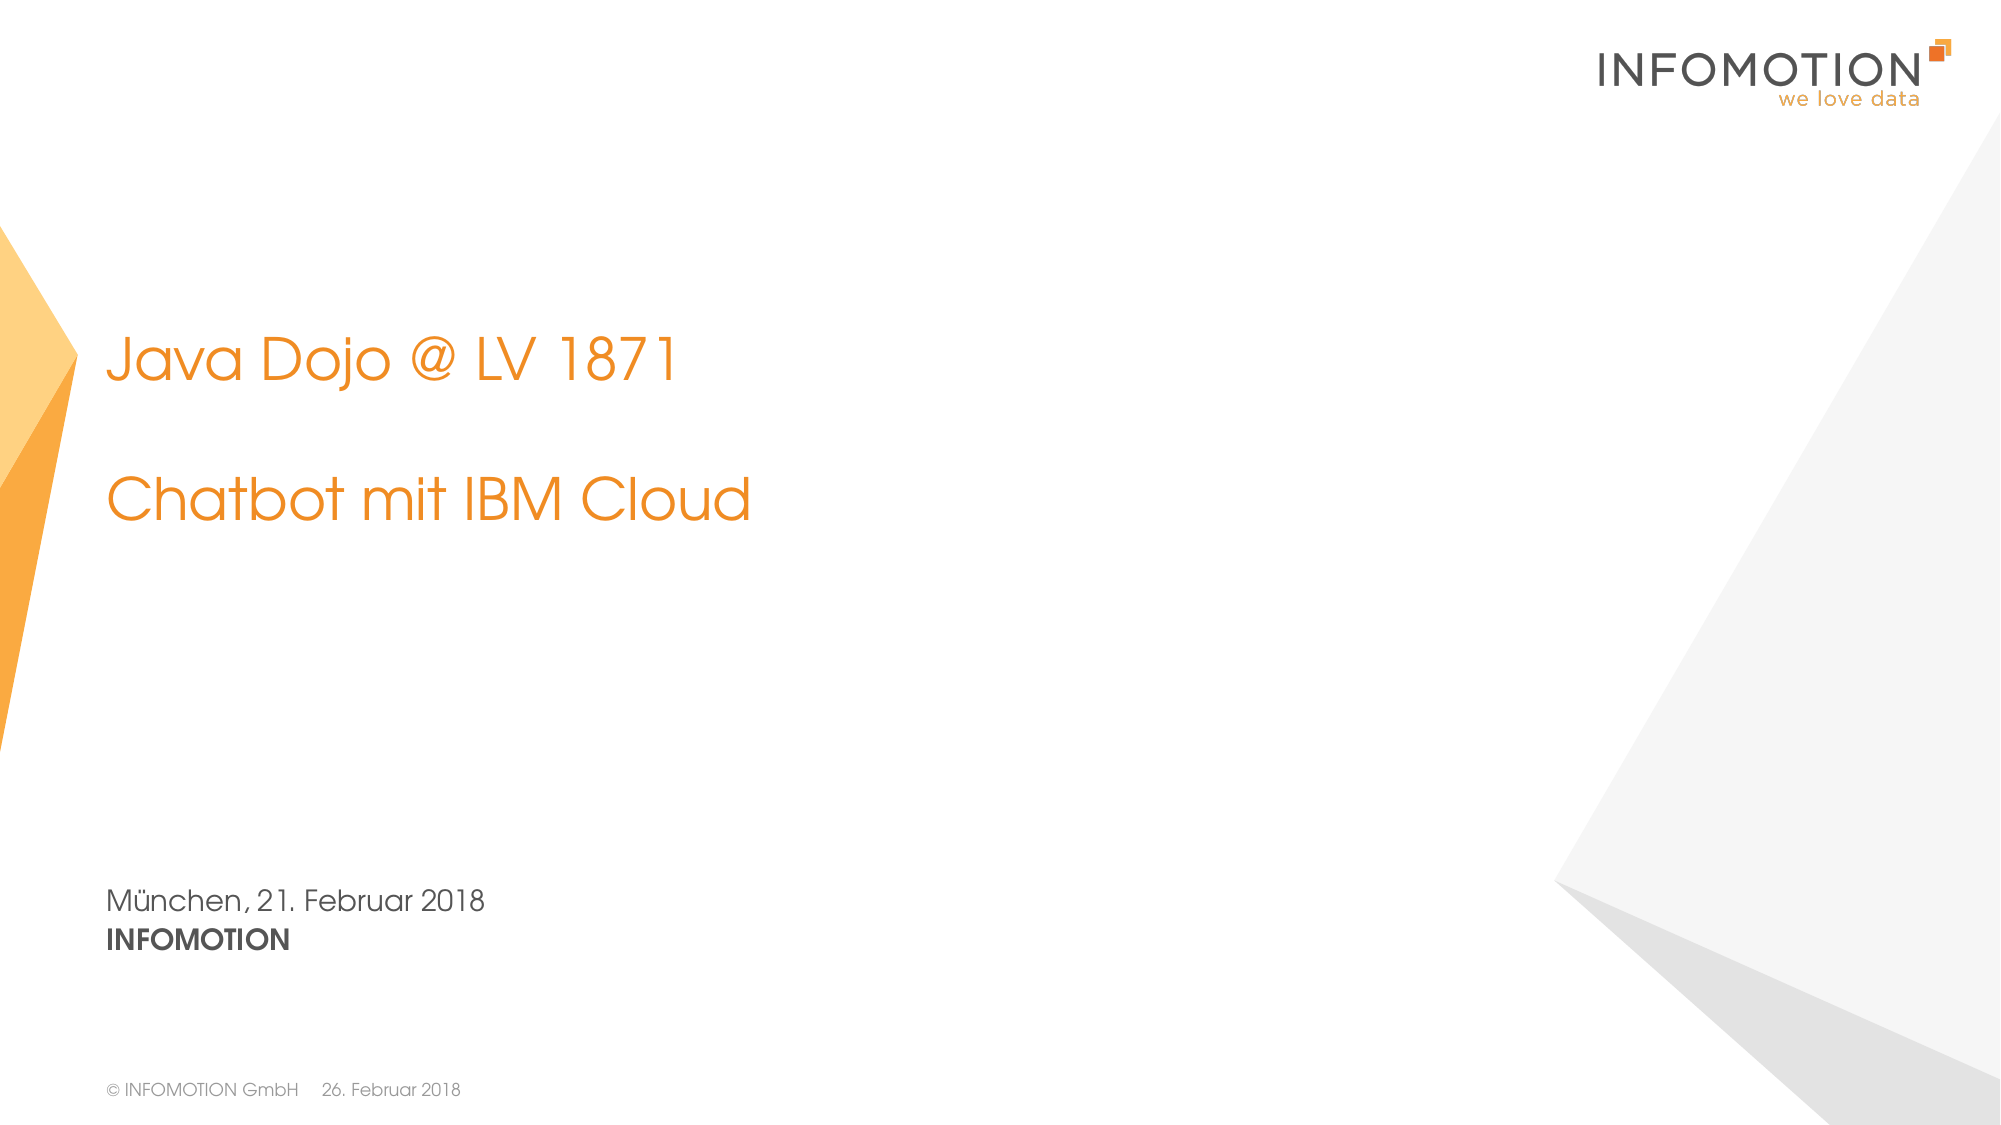

# Java Dojo @ LV 1871 Chatbot mit IBM Cloud
München, 21. Februar 2018
INFOMOTION